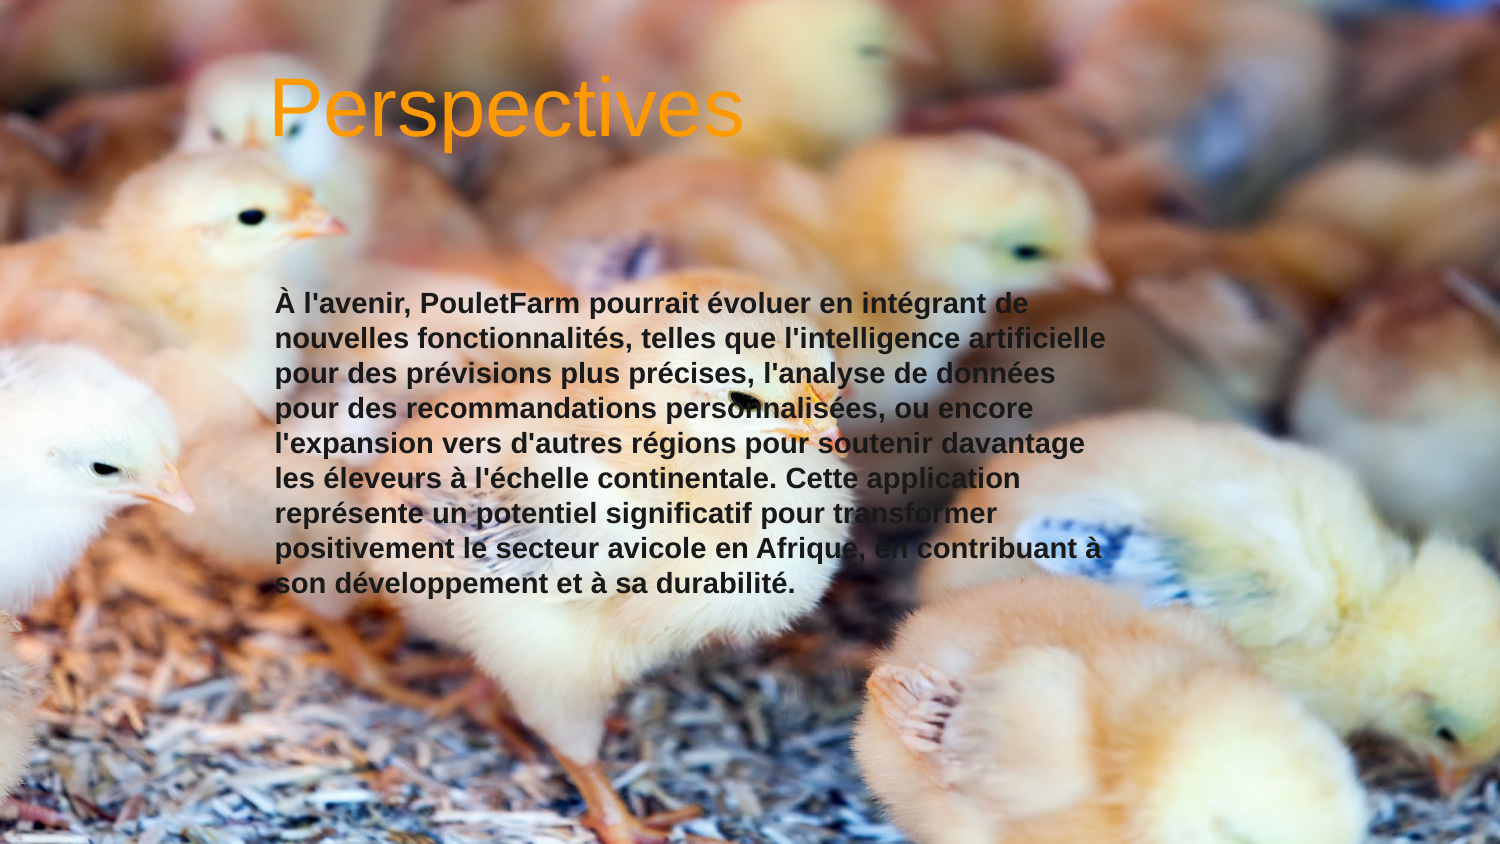

# Perspectives
À l'avenir, PouletFarm pourrait évoluer en intégrant de nouvelles fonctionnalités, telles que l'intelligence artificielle pour des prévisions plus précises, l'analyse de données pour des recommandations personnalisées, ou encore l'expansion vers d'autres régions pour soutenir davantage les éleveurs à l'échelle continentale. Cette application représente un potentiel significatif pour transformer positivement le secteur avicole en Afrique, en contribuant à son développement et à sa durabilité.